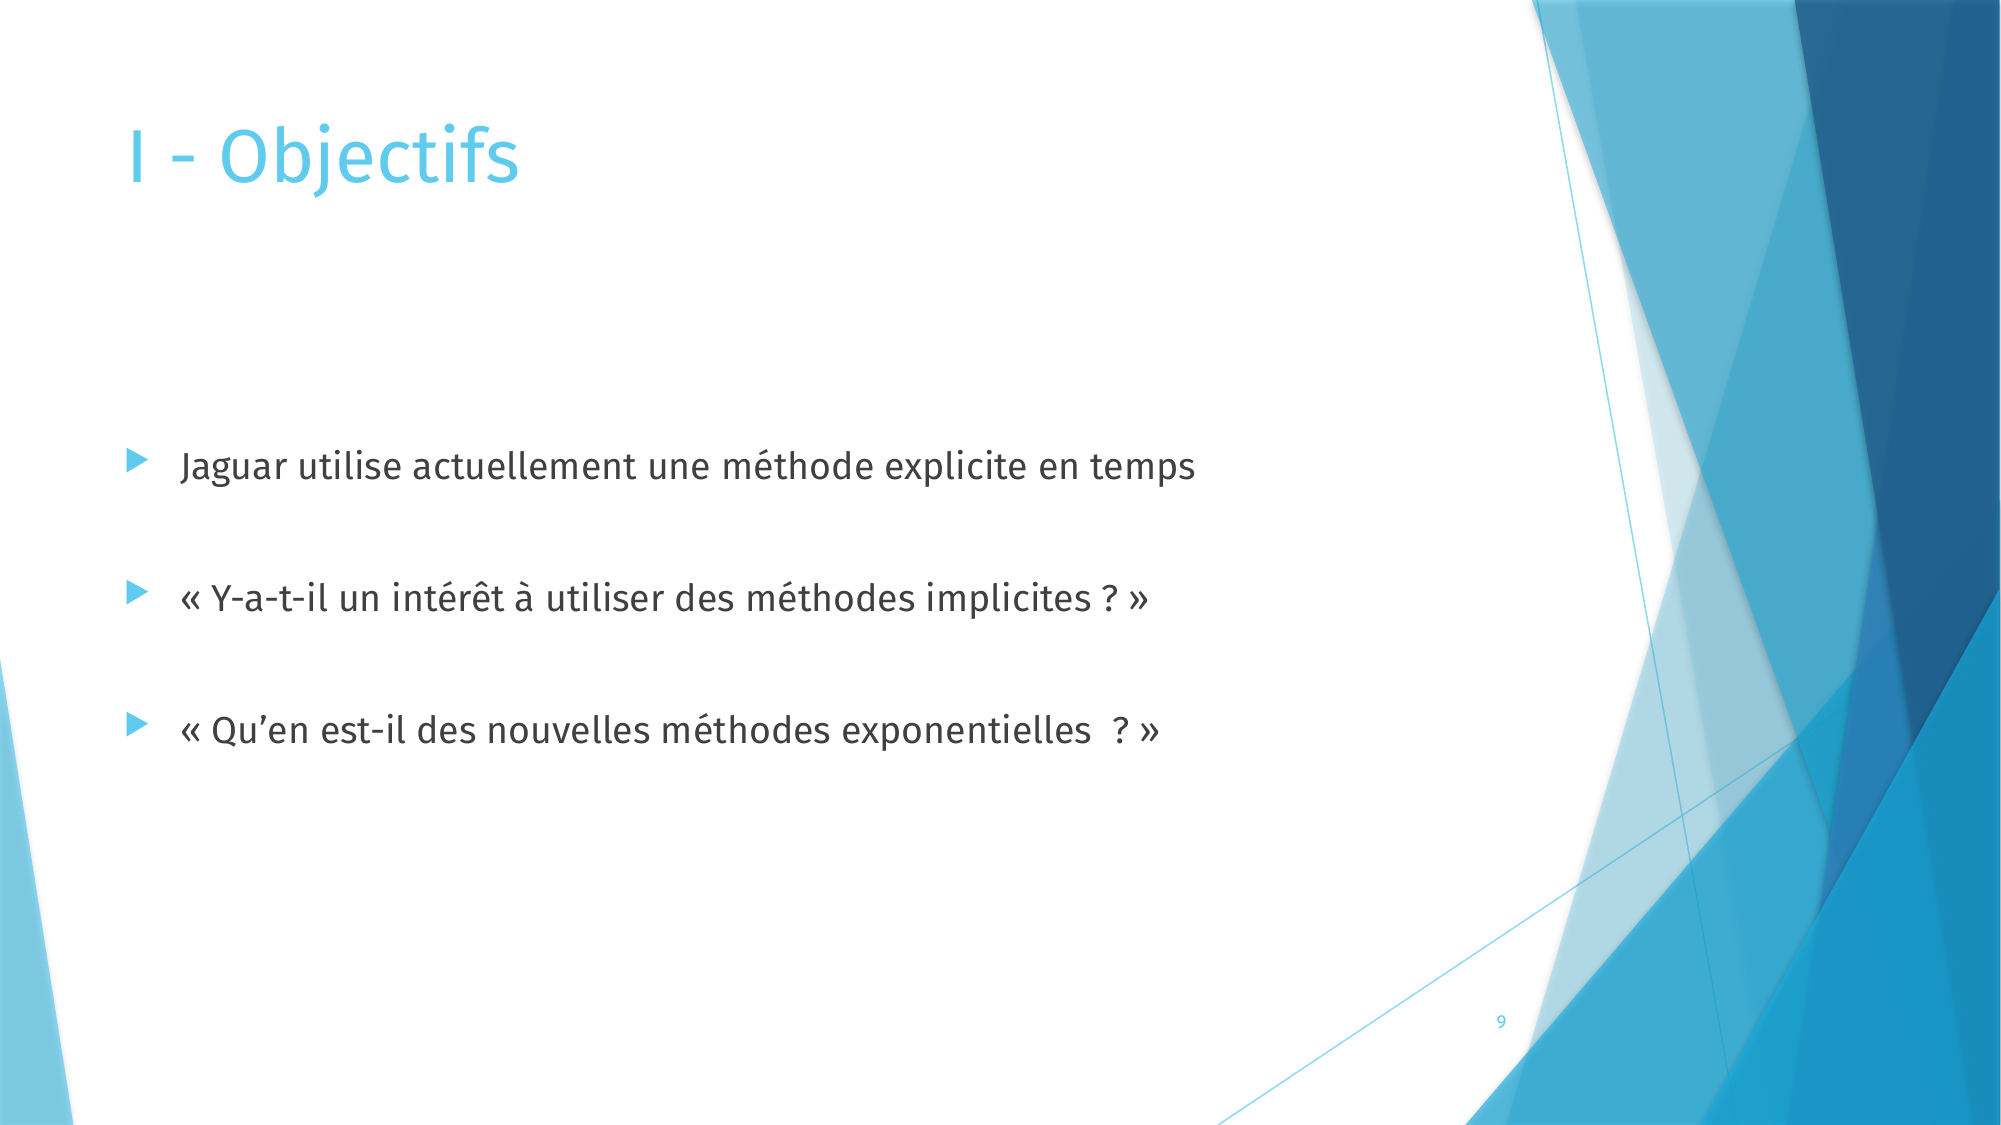

# I - Objectifs
Jaguar utilise actuellement une méthode explicite en temps

« Y-a-t-il un intérêt à utiliser des méthodes implicites ? »

« Qu’en est-il des nouvelles méthodes exponentielles  ? »
9